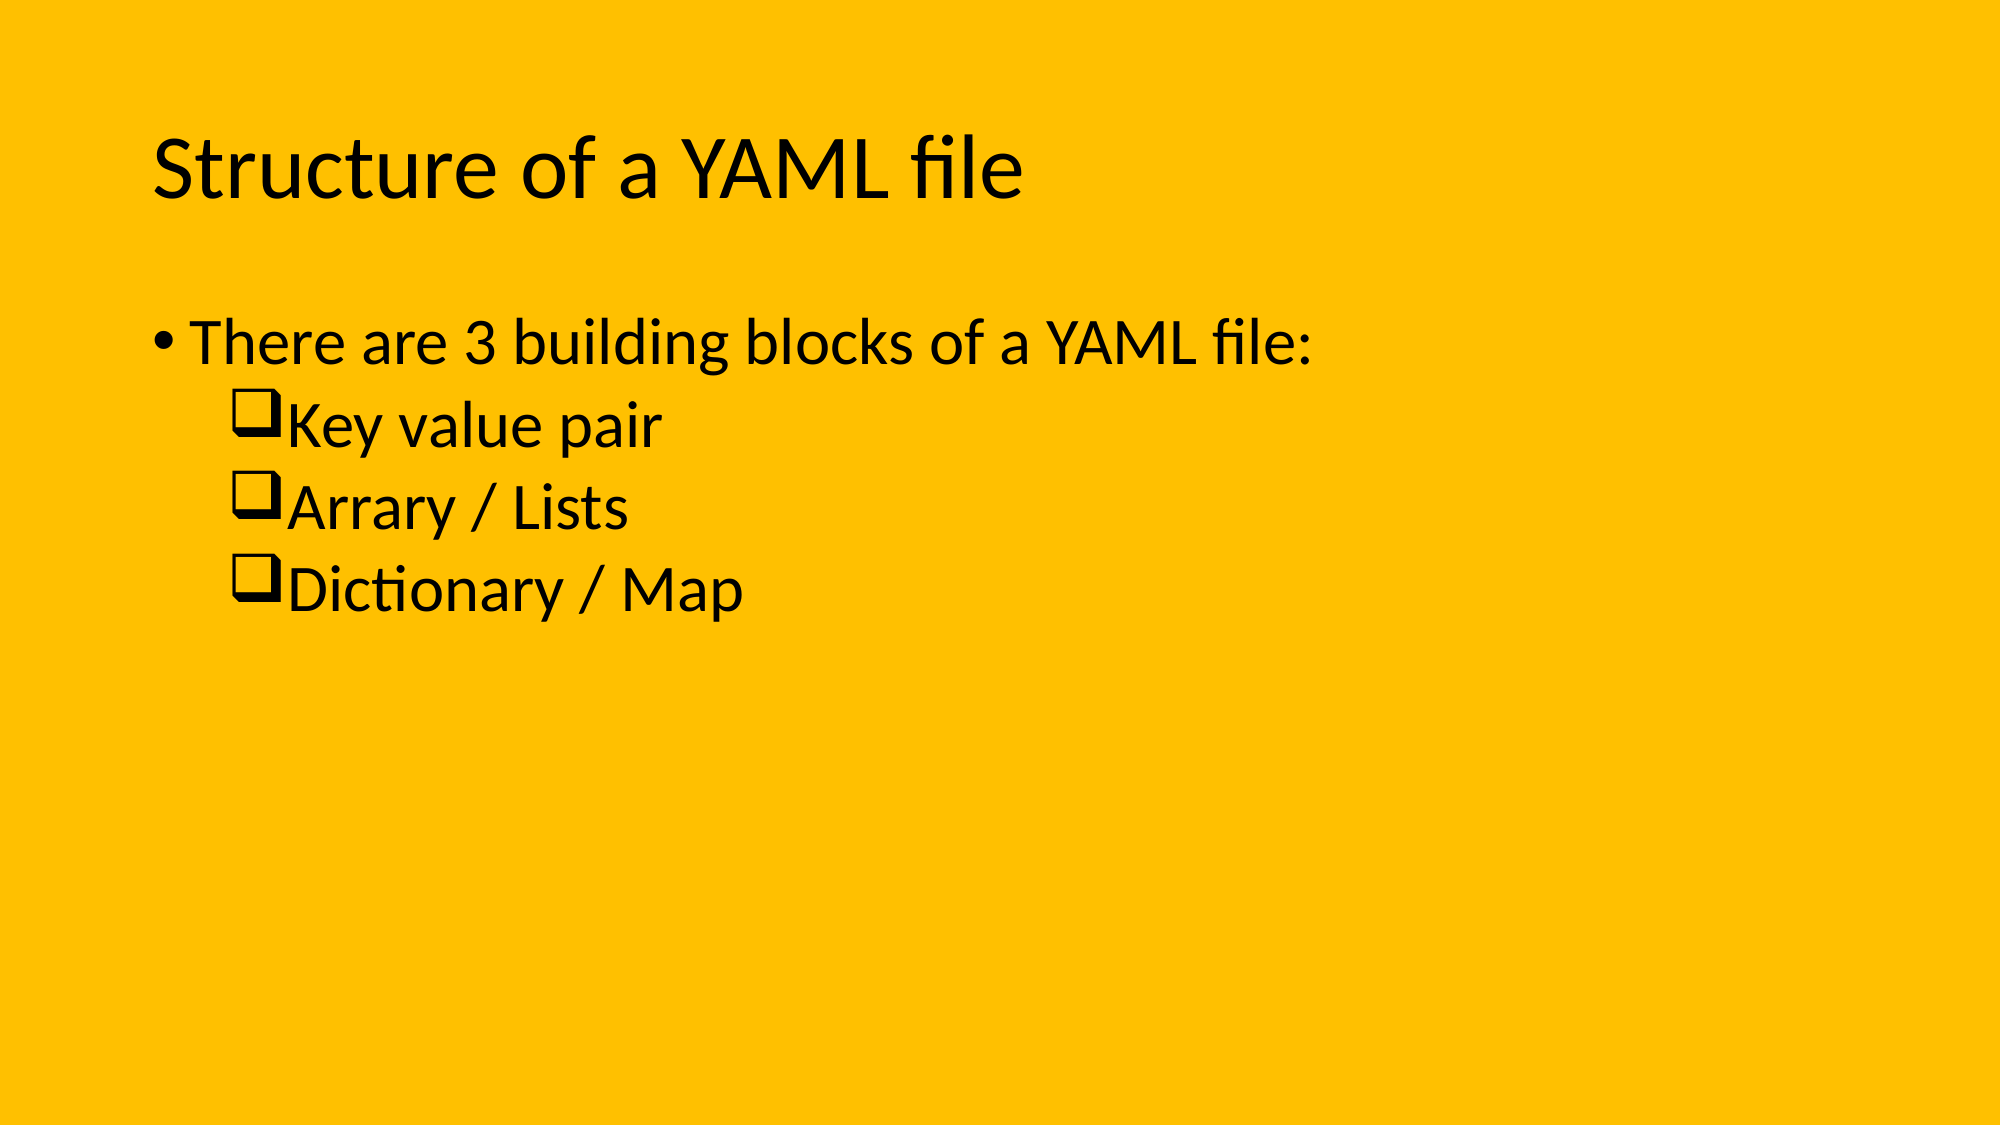

# Structure of a YAML file
There are 3 building blocks of a YAML file:
Key value pair
Arrary / Lists
Dictionary / Map